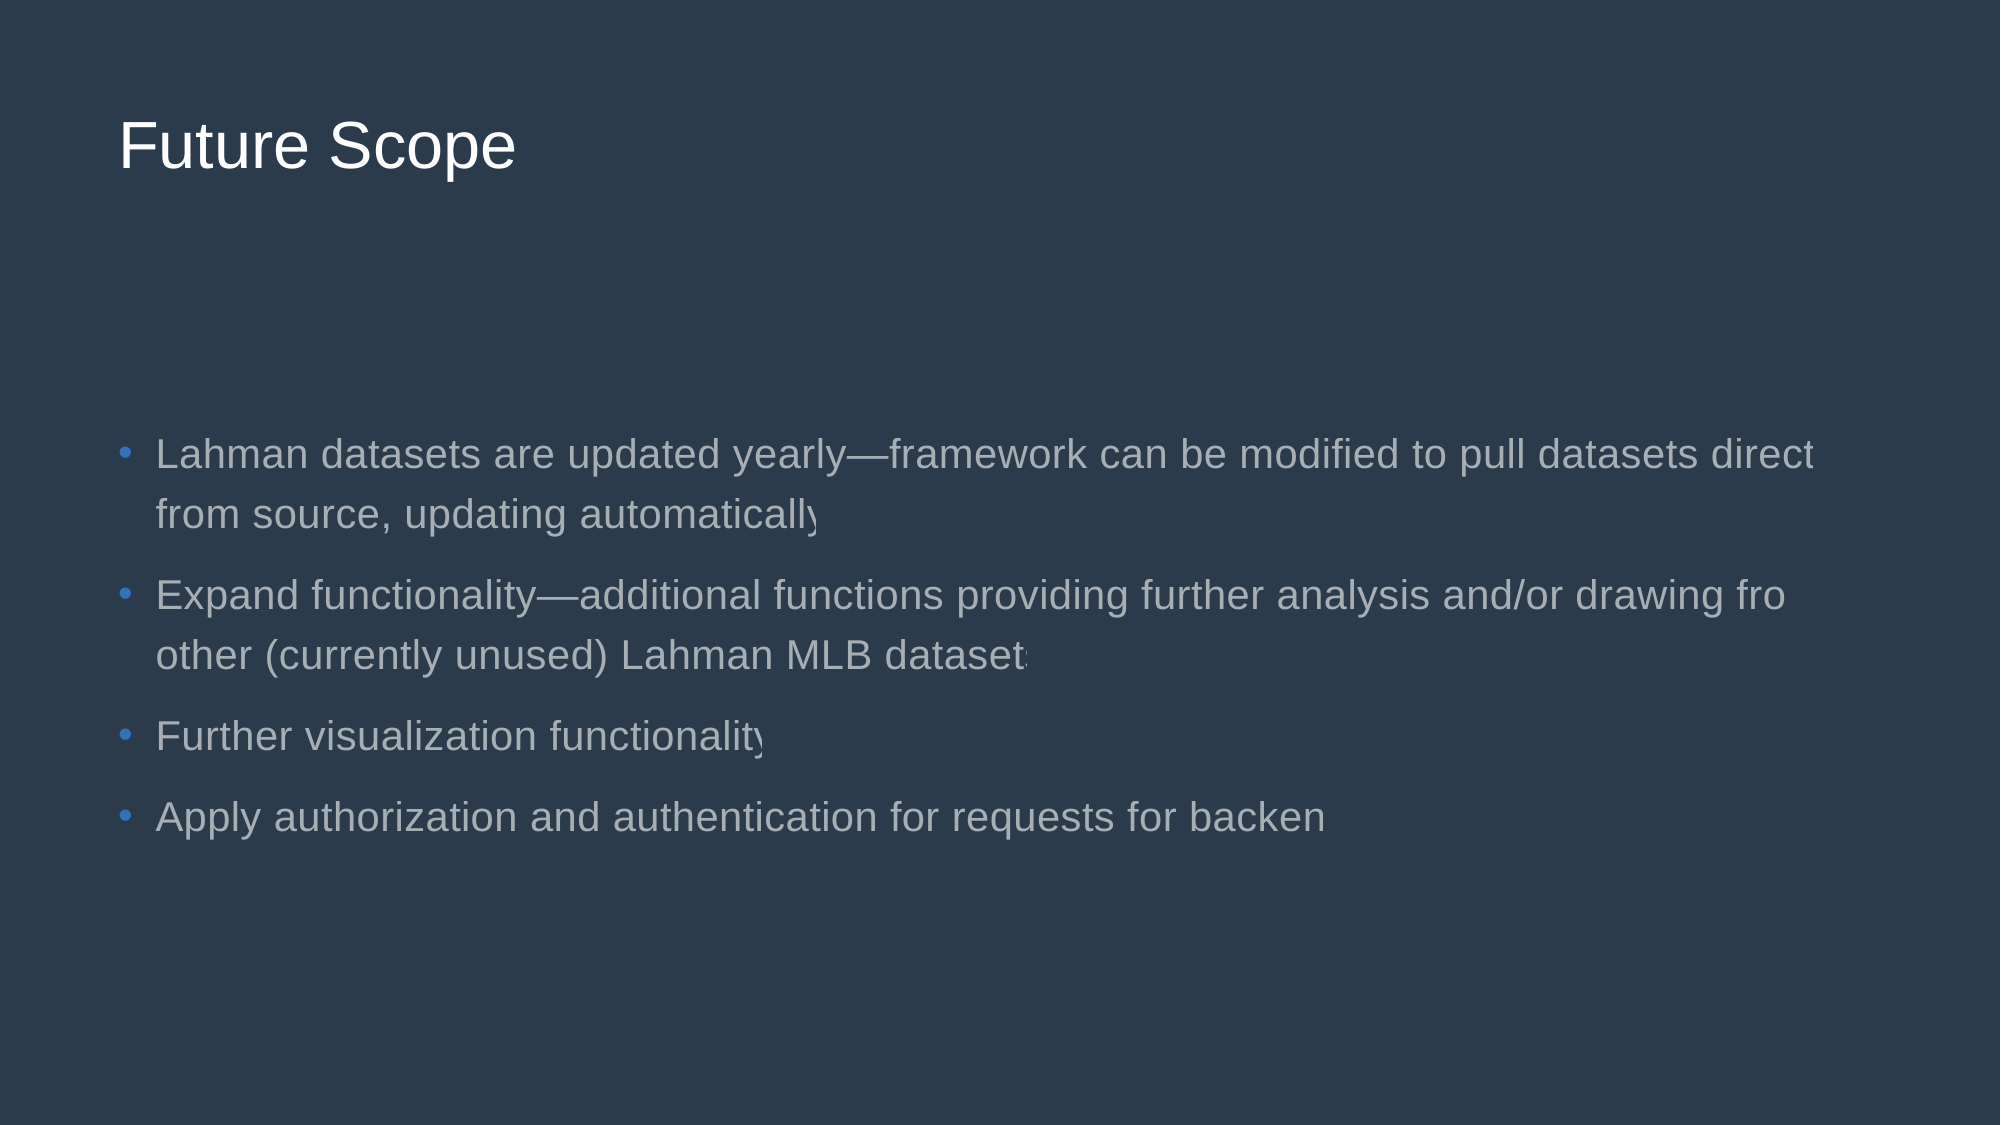

# Future Scope
Lahman datasets are updated yearly—framework can be modified to pull datasets directly from source, updating automatically
Expand functionality—additional functions providing further analysis and/or drawing from other (currently unused) Lahman MLB datasets
Further visualization functionality
Apply authorization and authentication for requests for backend